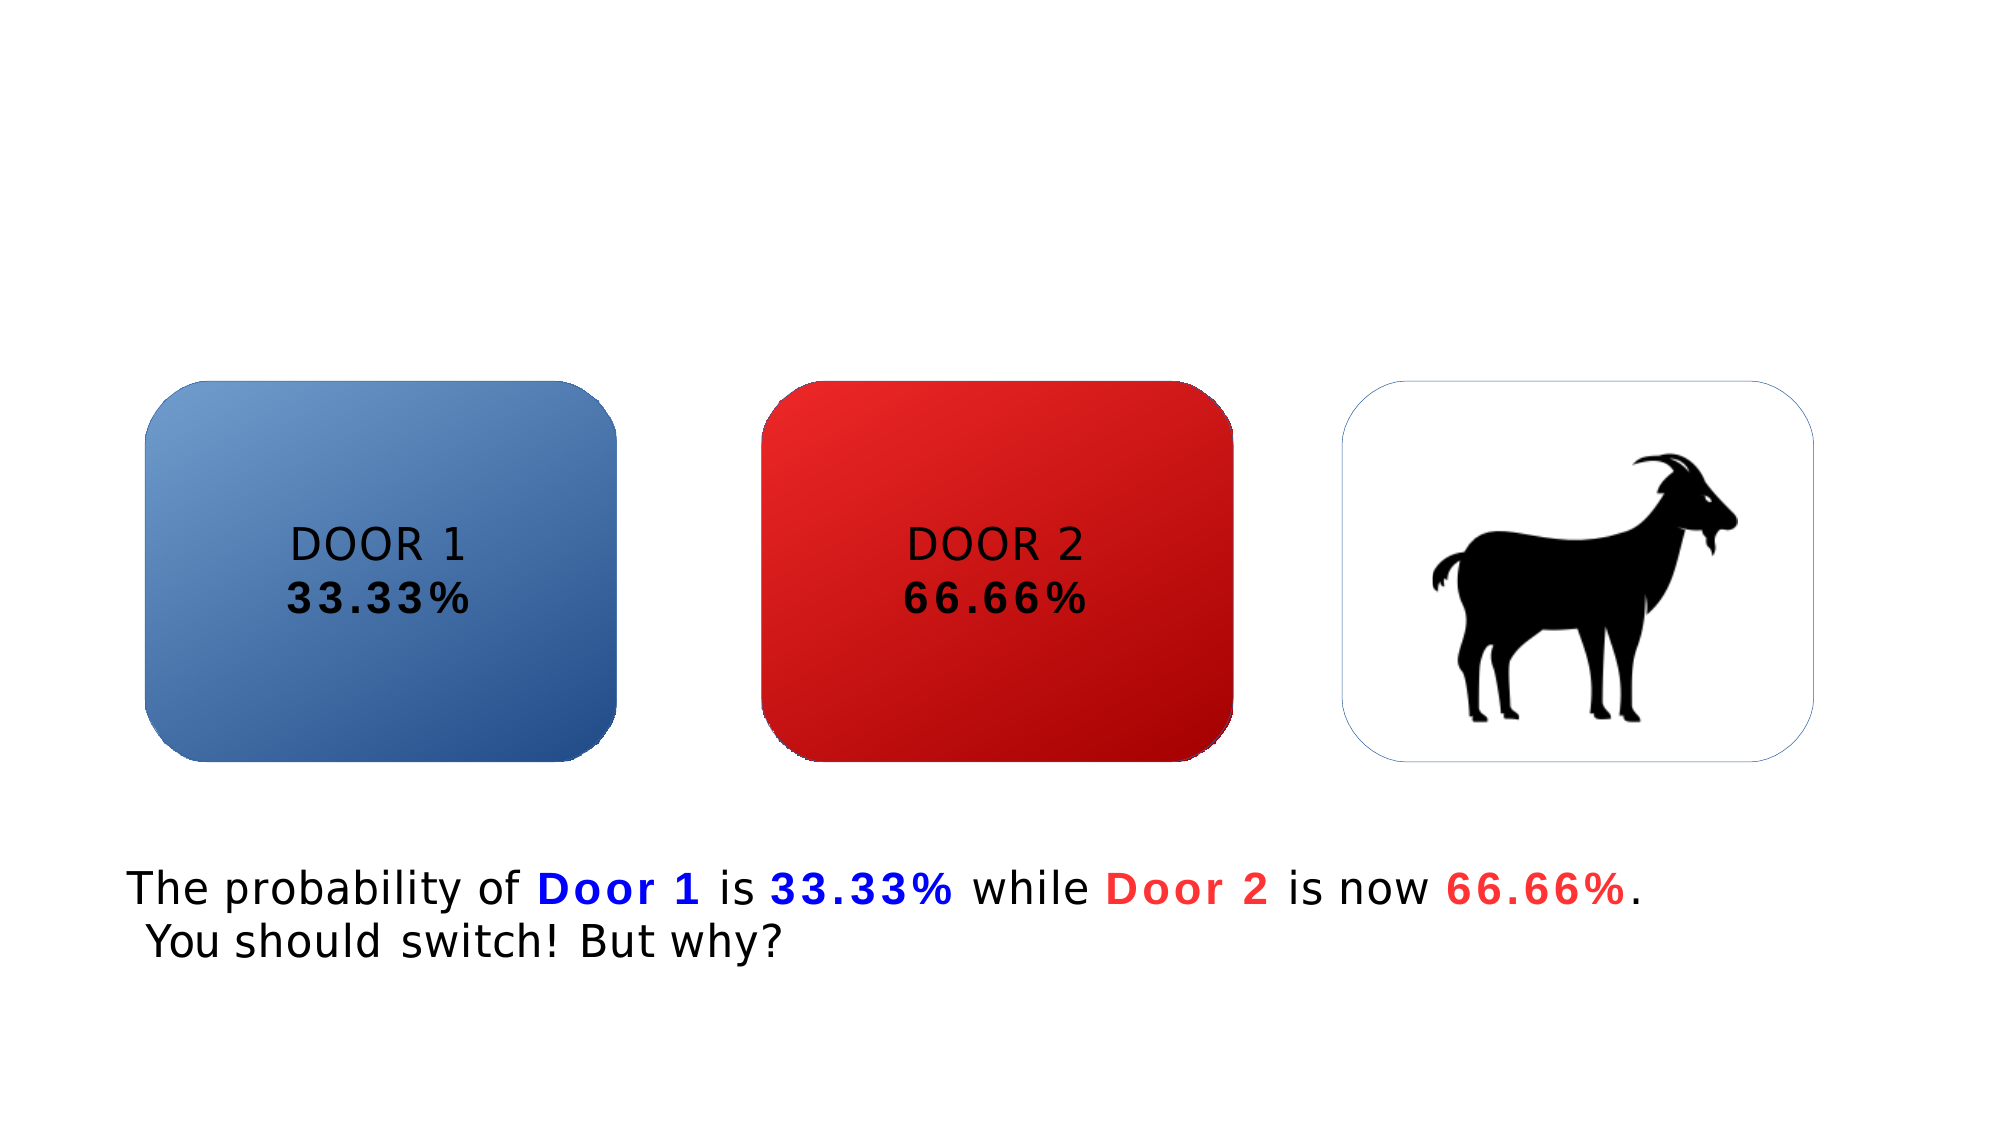

# The Monty Hall Problem

DOOR 1
33.33%
DOOR 2
66.66%

The probability of Door 1 is 33.33% while Door 2 is now 66.66%.  You should switch! But why?
12